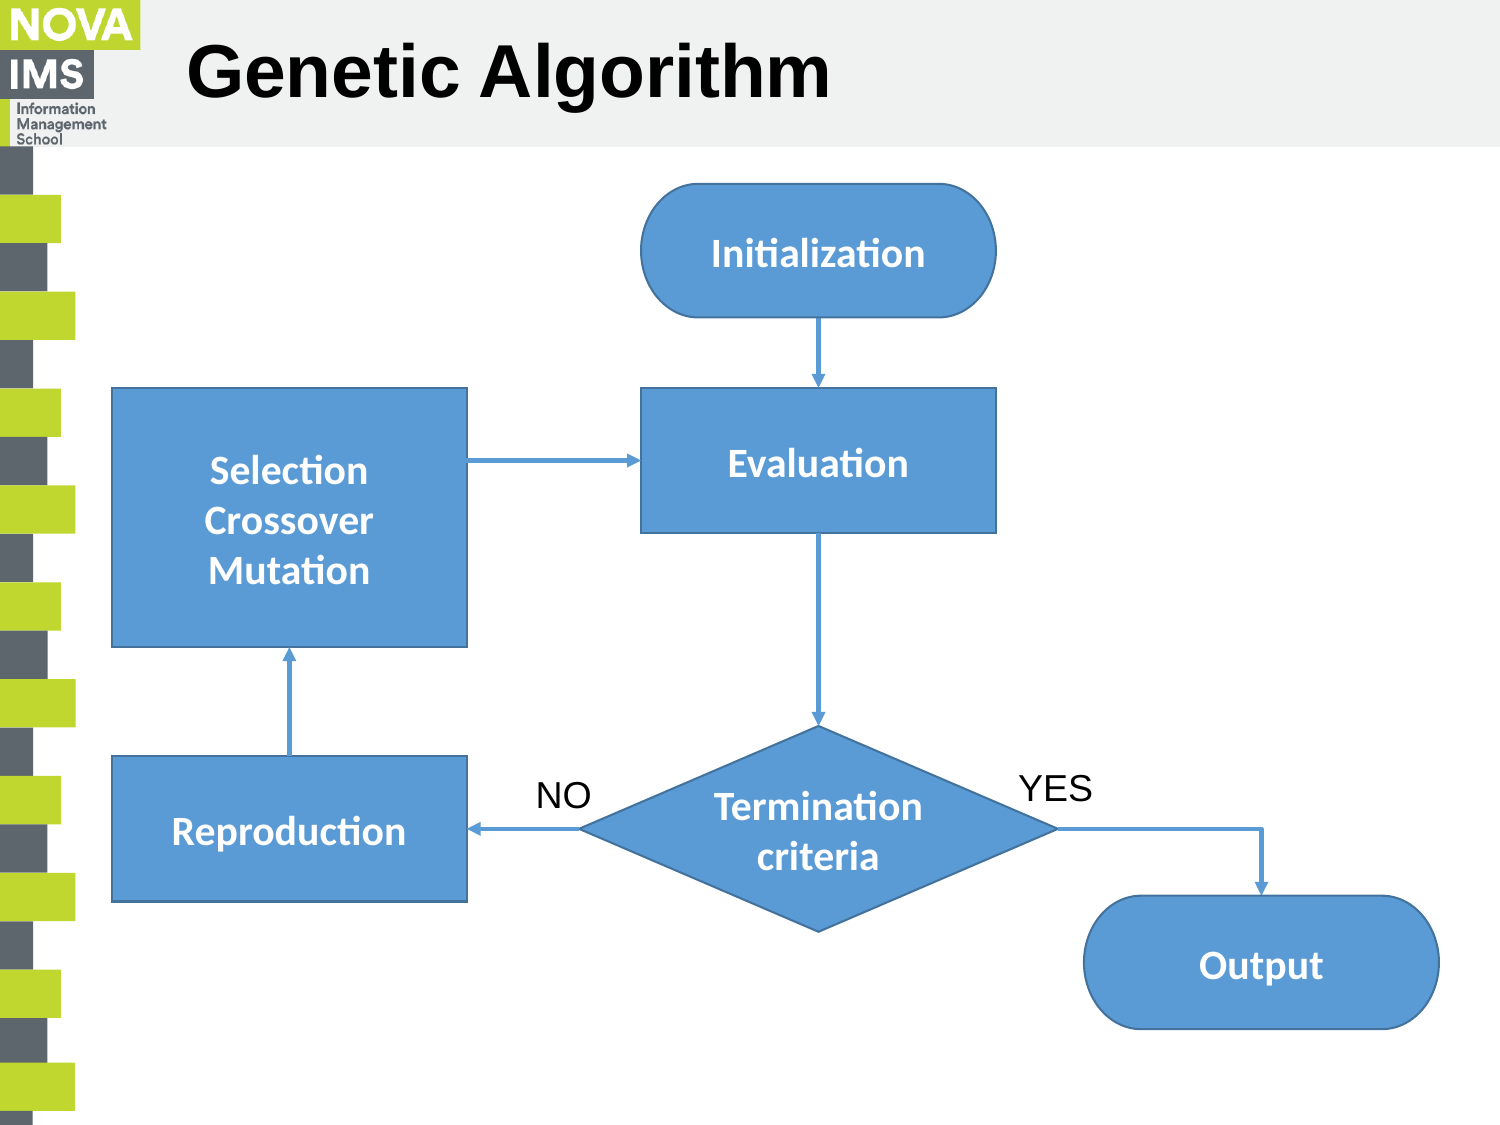

# Genetic Algorithm
Initialization
Selection
Crossover
Mutation
Evaluation
Termination criteria
Reproduction
YES
NO
Output